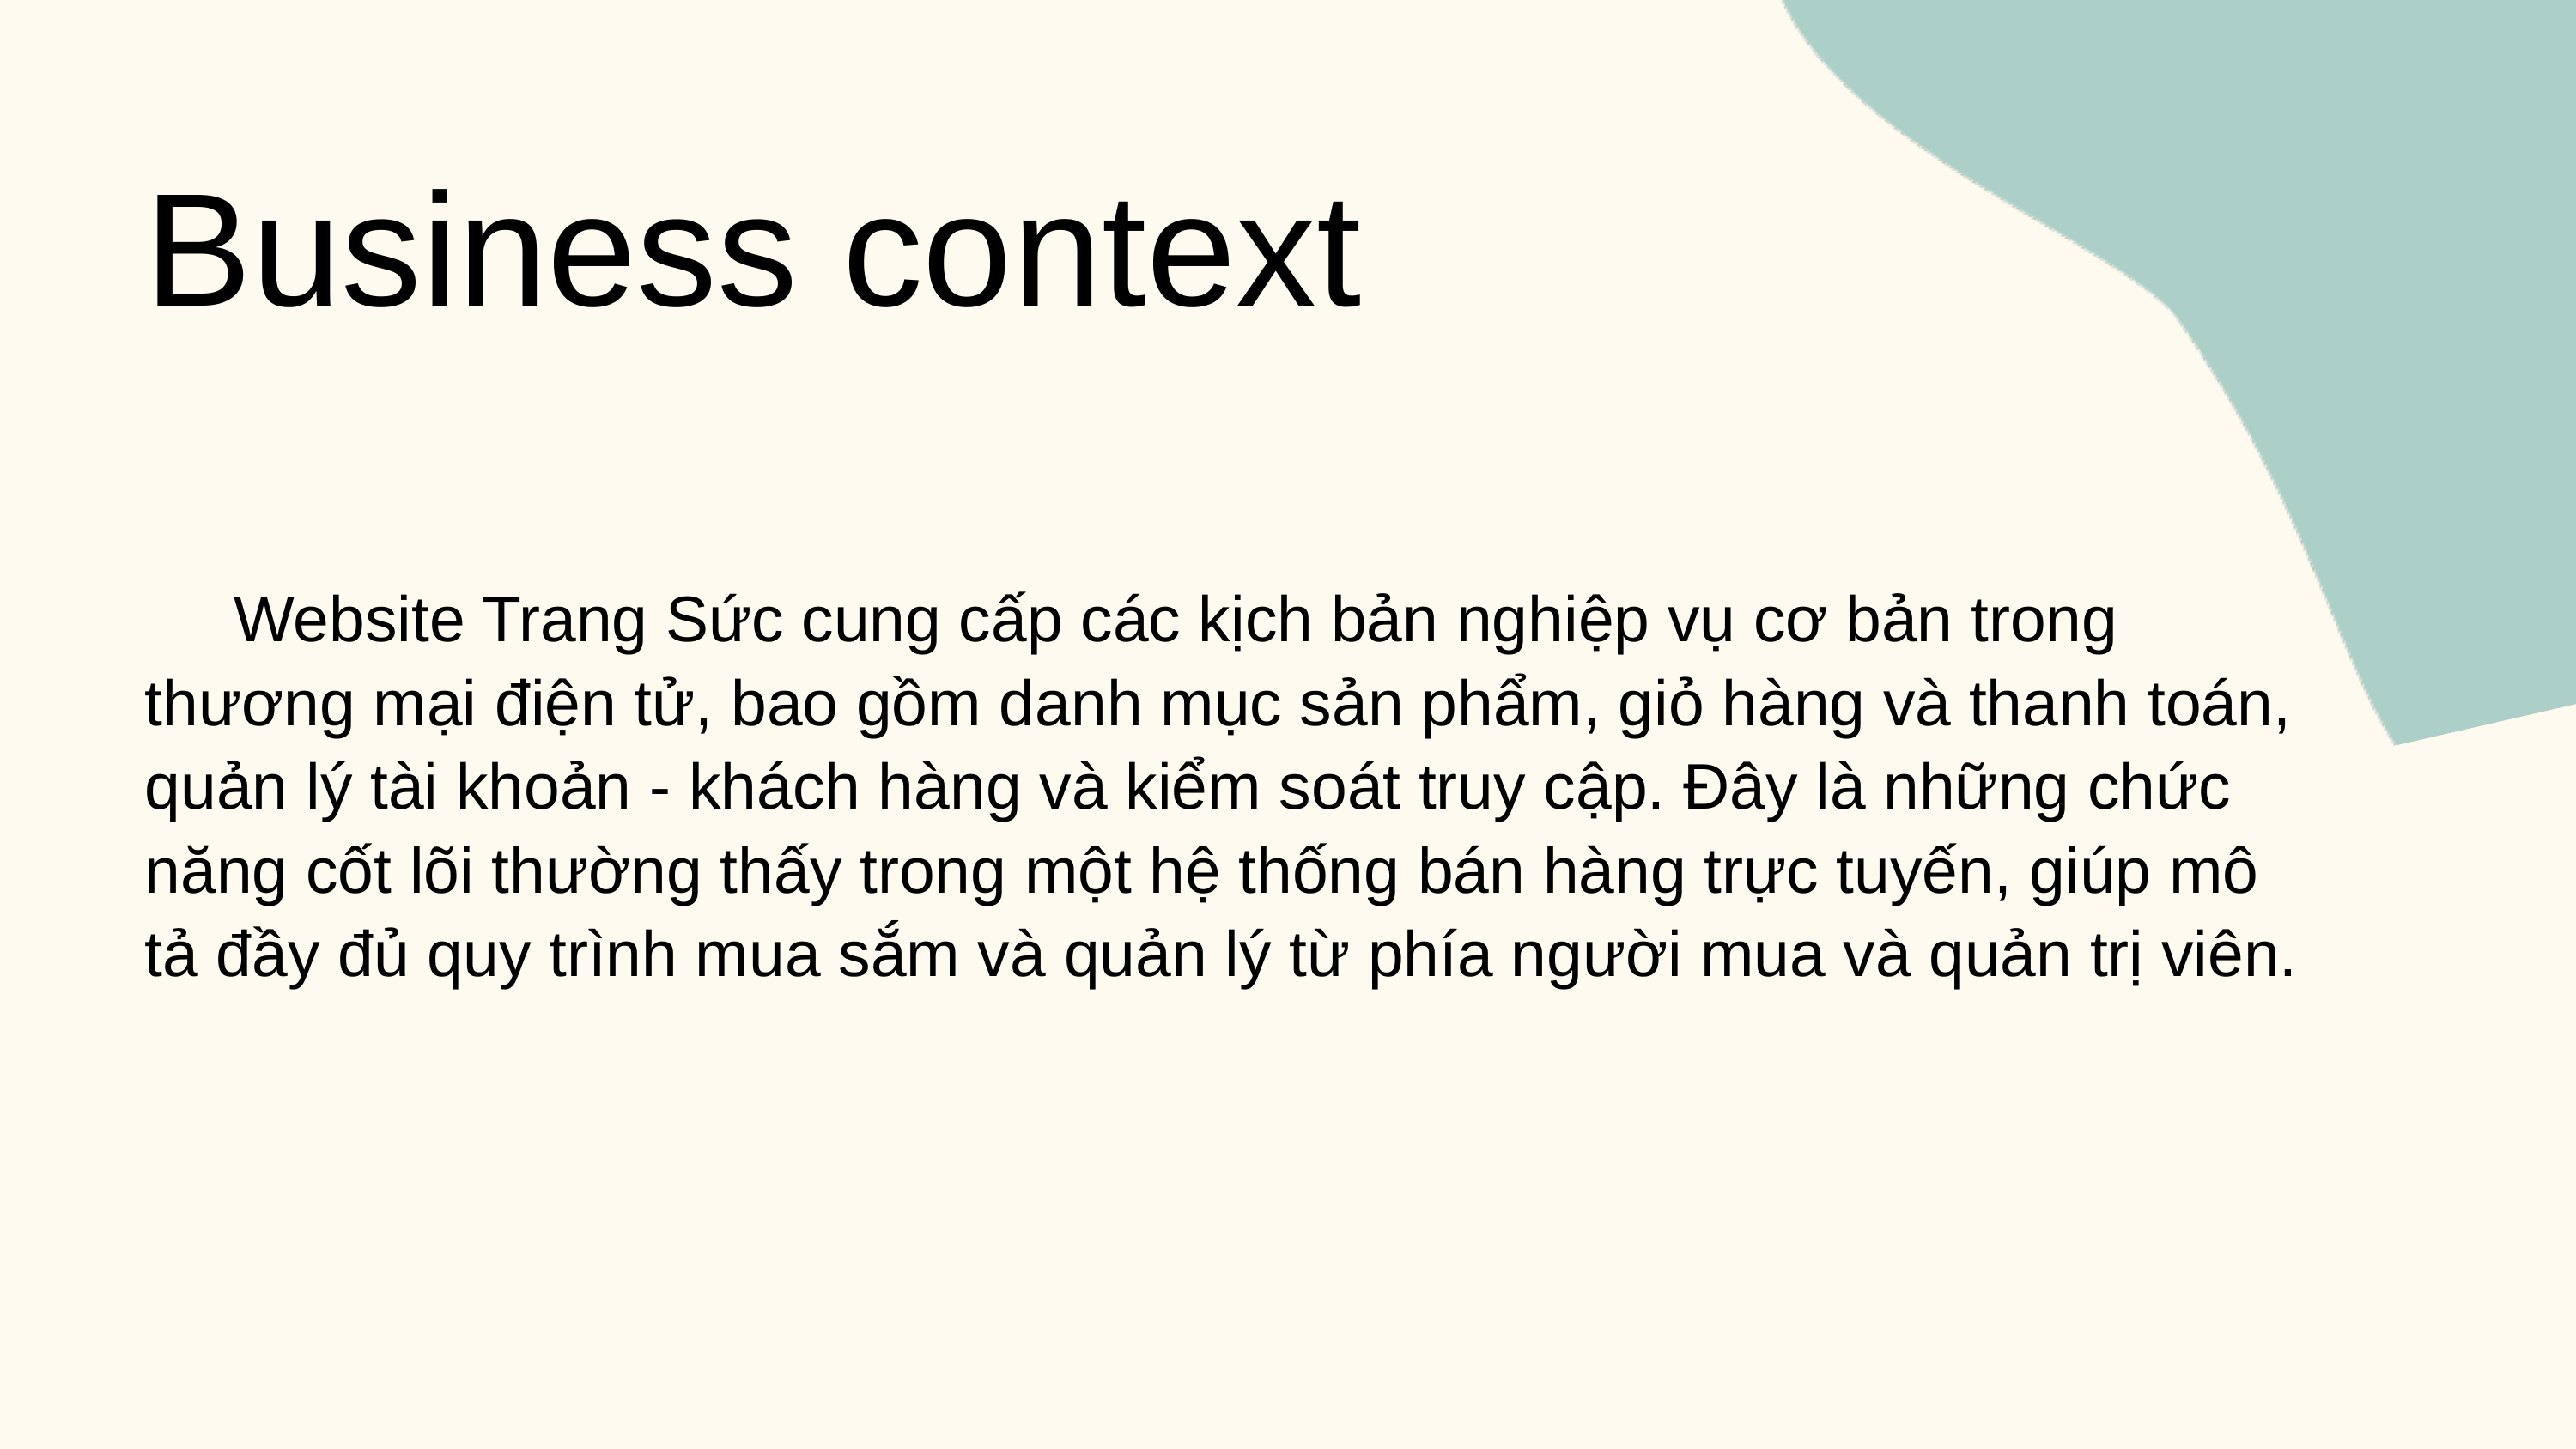

Business context
     Website Trang Sức cung cấp các kịch bản nghiệp vụ cơ bản trong thương mại điện tử, bao gồm danh mục sản phẩm, giỏ hàng và thanh toán, quản lý tài khoản - khách hàng và kiểm soát truy cập. Đây là những chức năng cốt lõi thường thấy trong một hệ thống bán hàng trực tuyến, giúp mô tả đầy đủ quy trình mua sắm và quản lý từ phía người mua và quản trị viên.